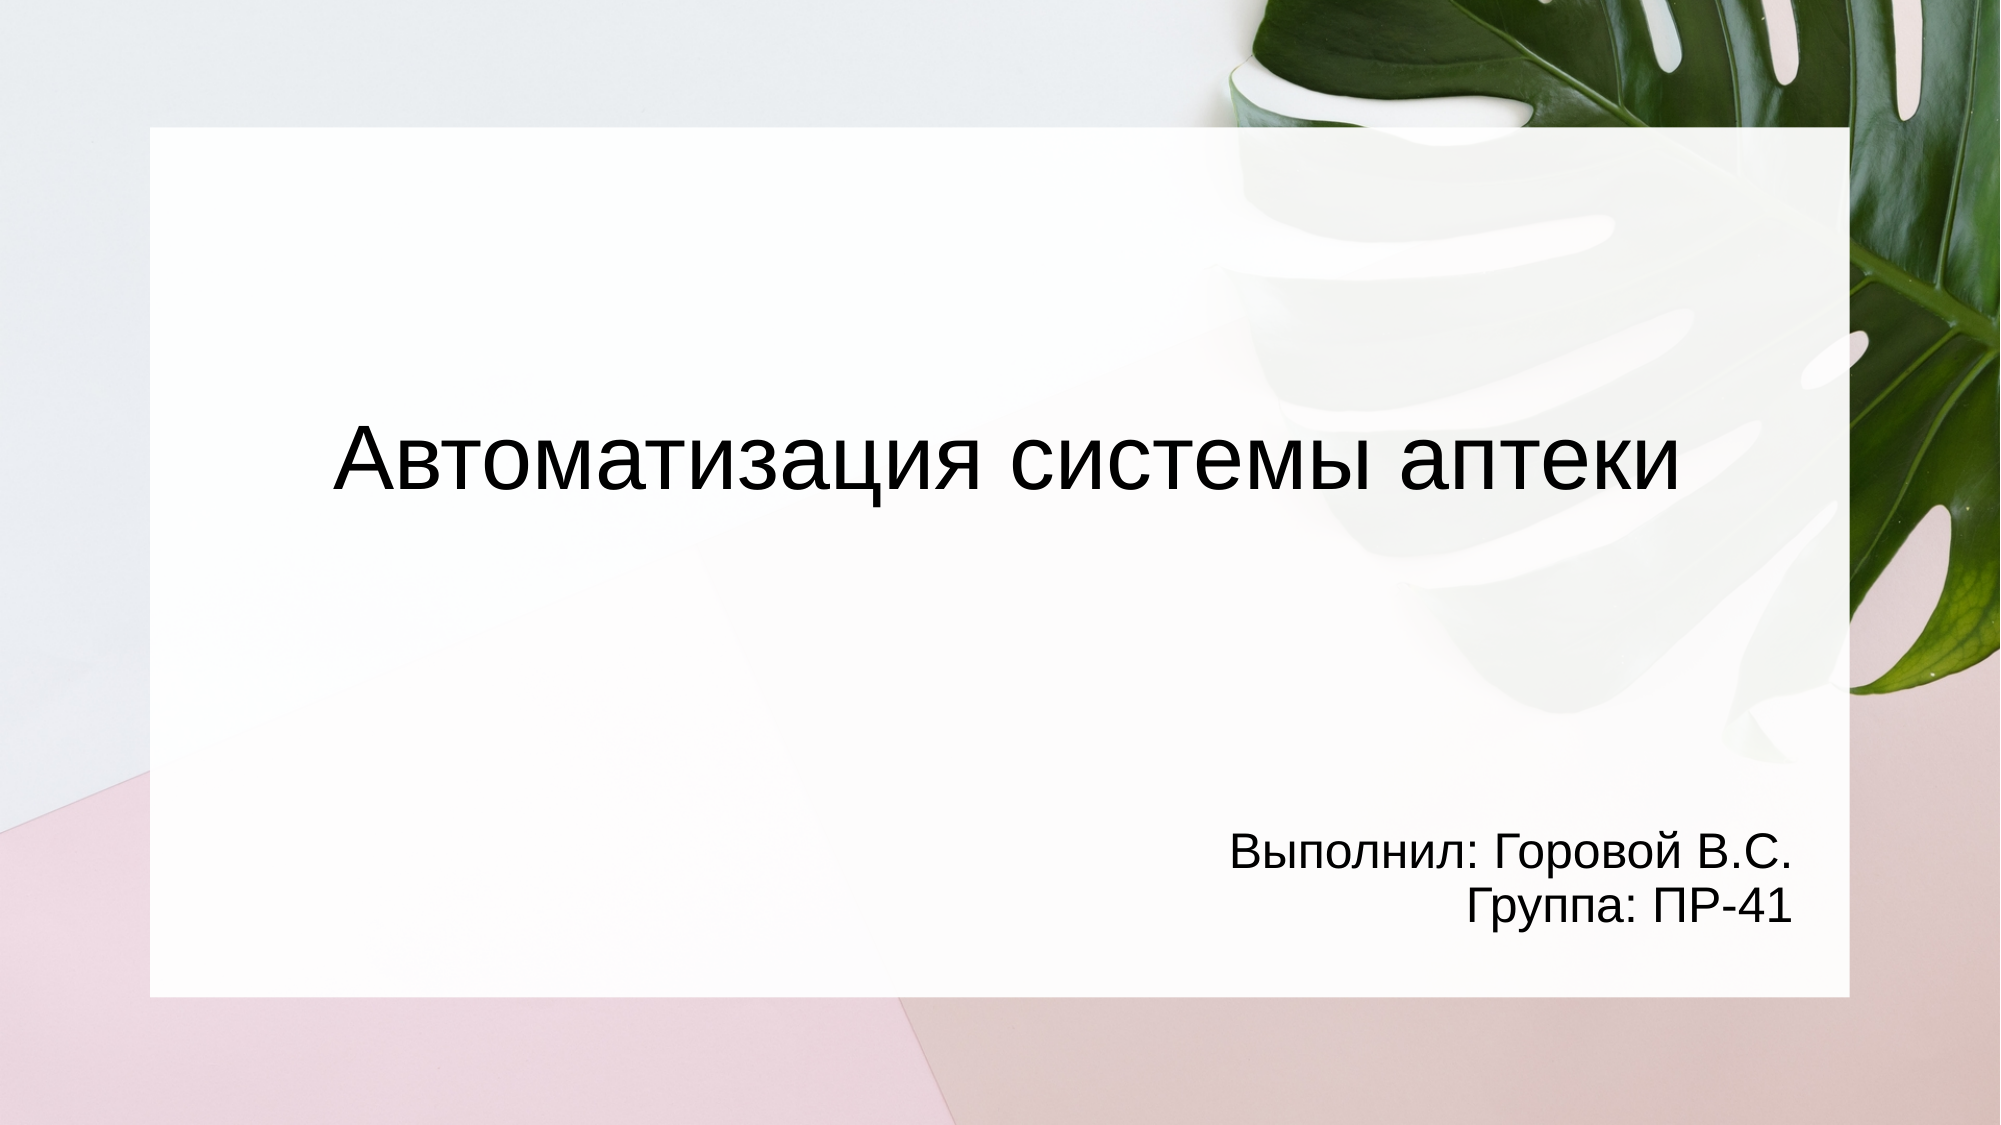

# Автоматизация системы аптеки
Выполнил: Горовой В.С.
Группа: ПР-41